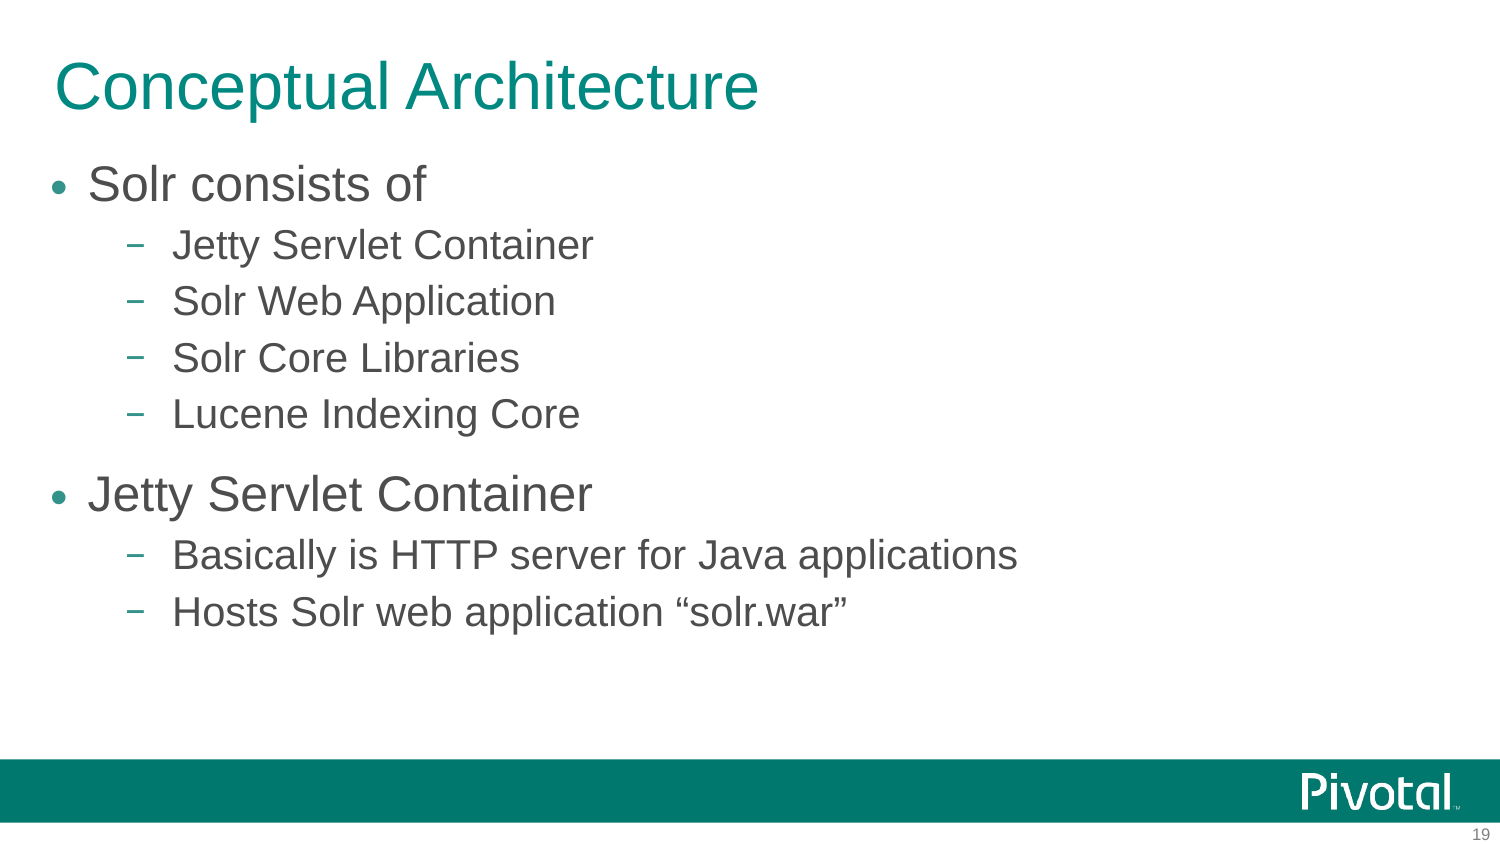

# Conceptual Architecture
Solr consists of
Jetty Servlet Container
Solr Web Application
Solr Core Libraries
Lucene Indexing Core
Jetty Servlet Container
Basically is HTTP server for Java applications
Hosts Solr web application “solr.war”